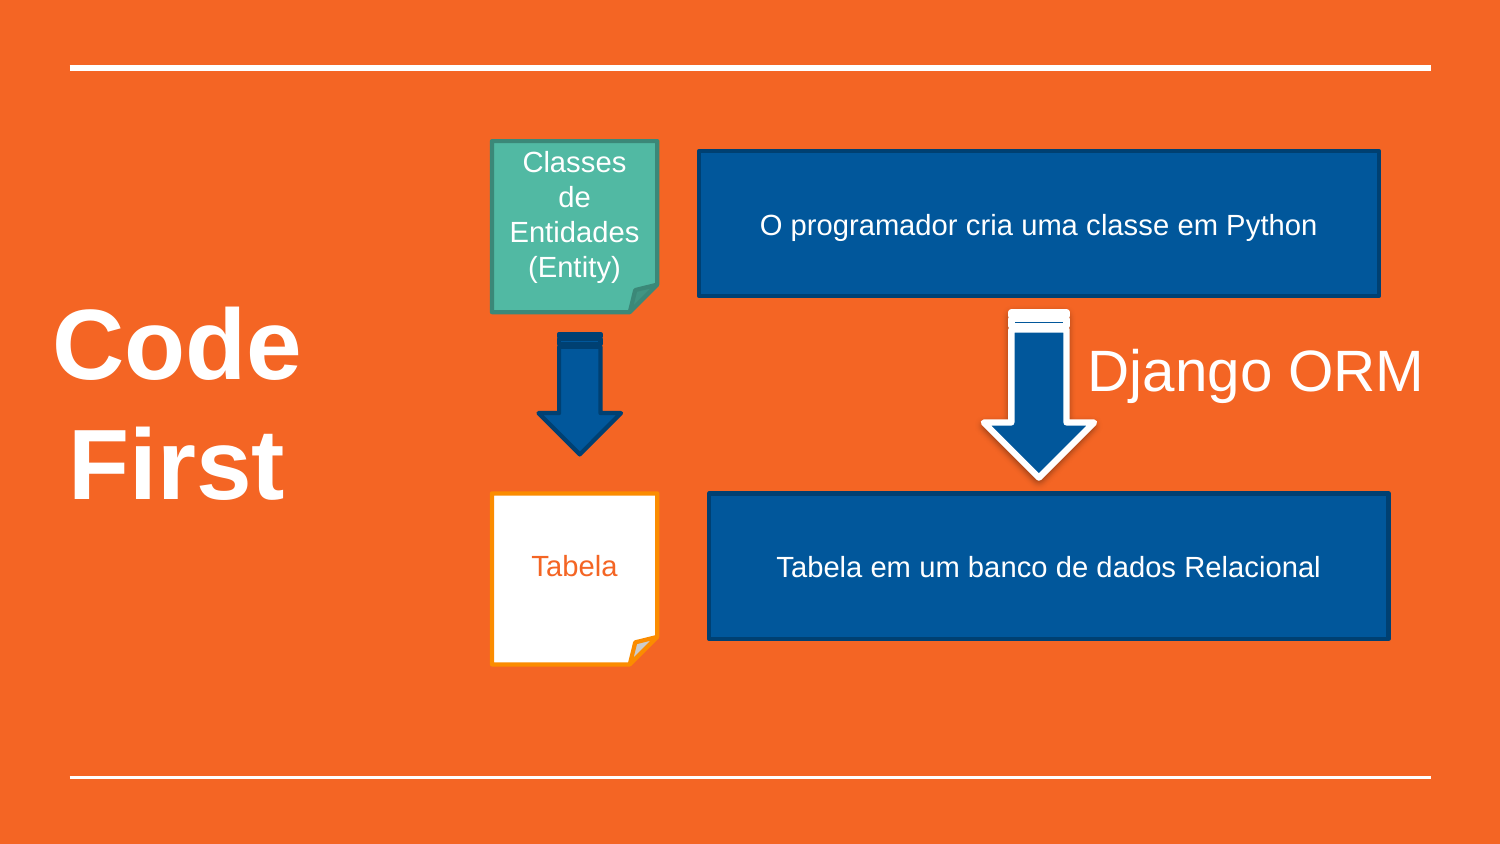

Classes de Entidades (Entity)
O programador cria uma classe em Python
# Code First
Django ORM

Tabela
Tabela em um banco de dados Relacional